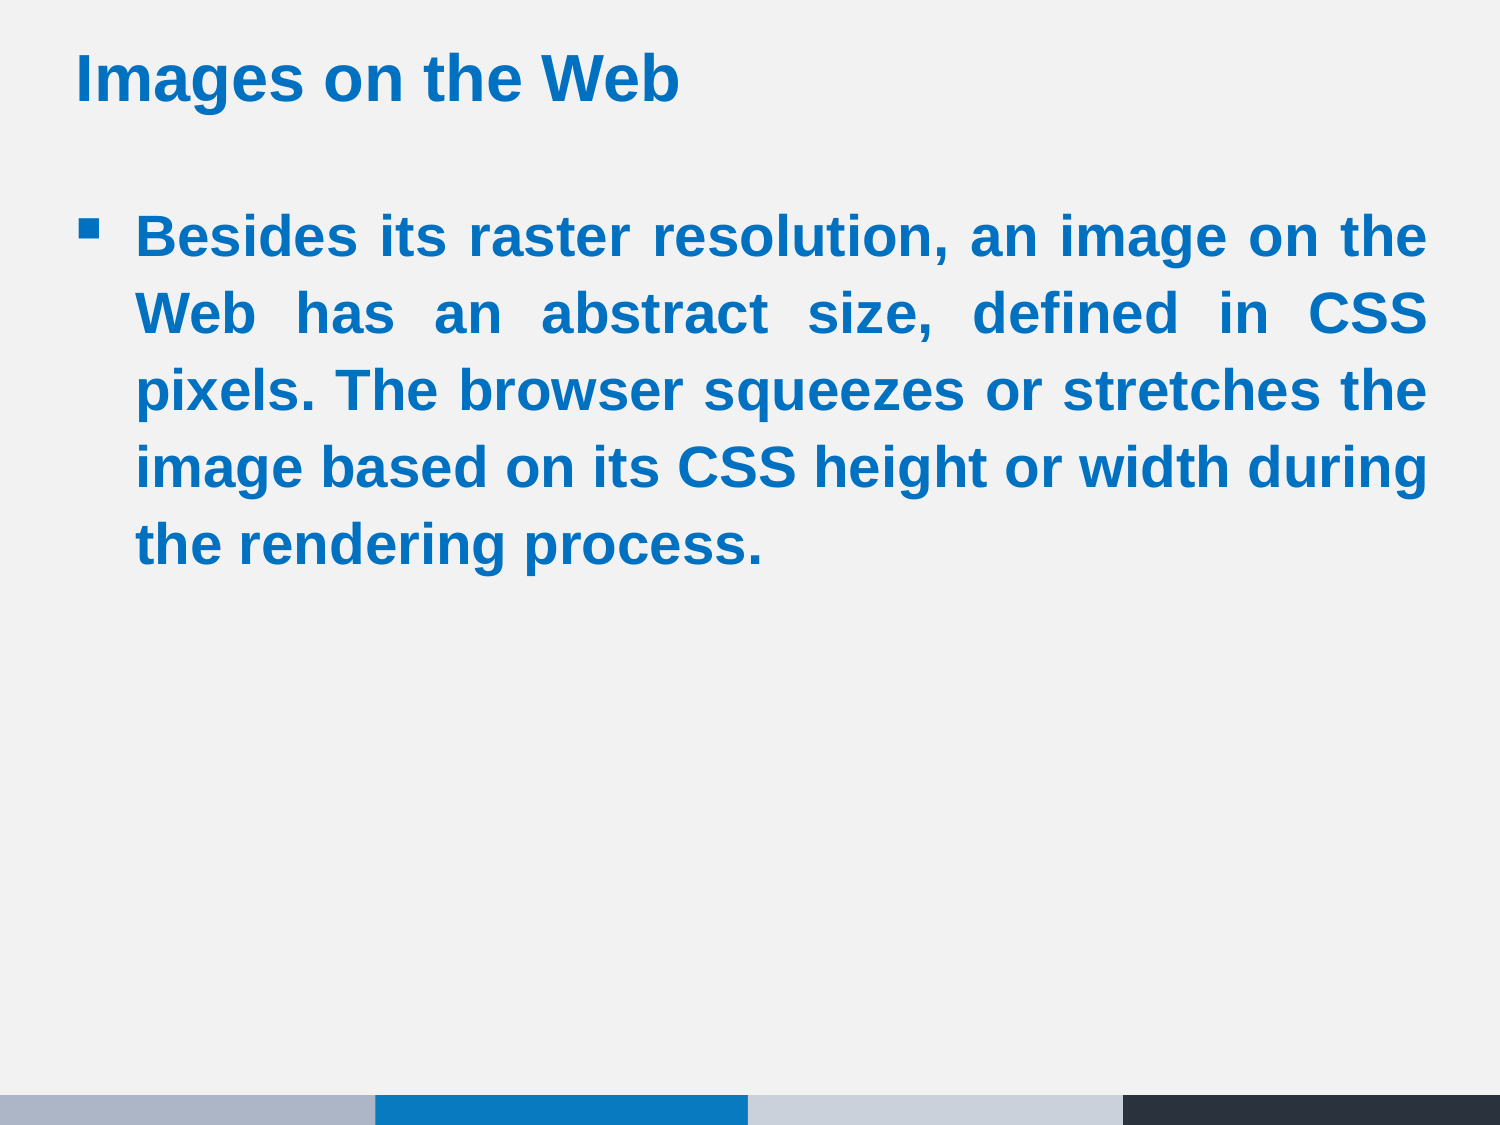

# Images on the Web
Besides its raster resolution, an image on the Web has an abstract size, defined in CSS pixels. The browser squeezes or stretches the image based on its CSS height or width during the rendering process.